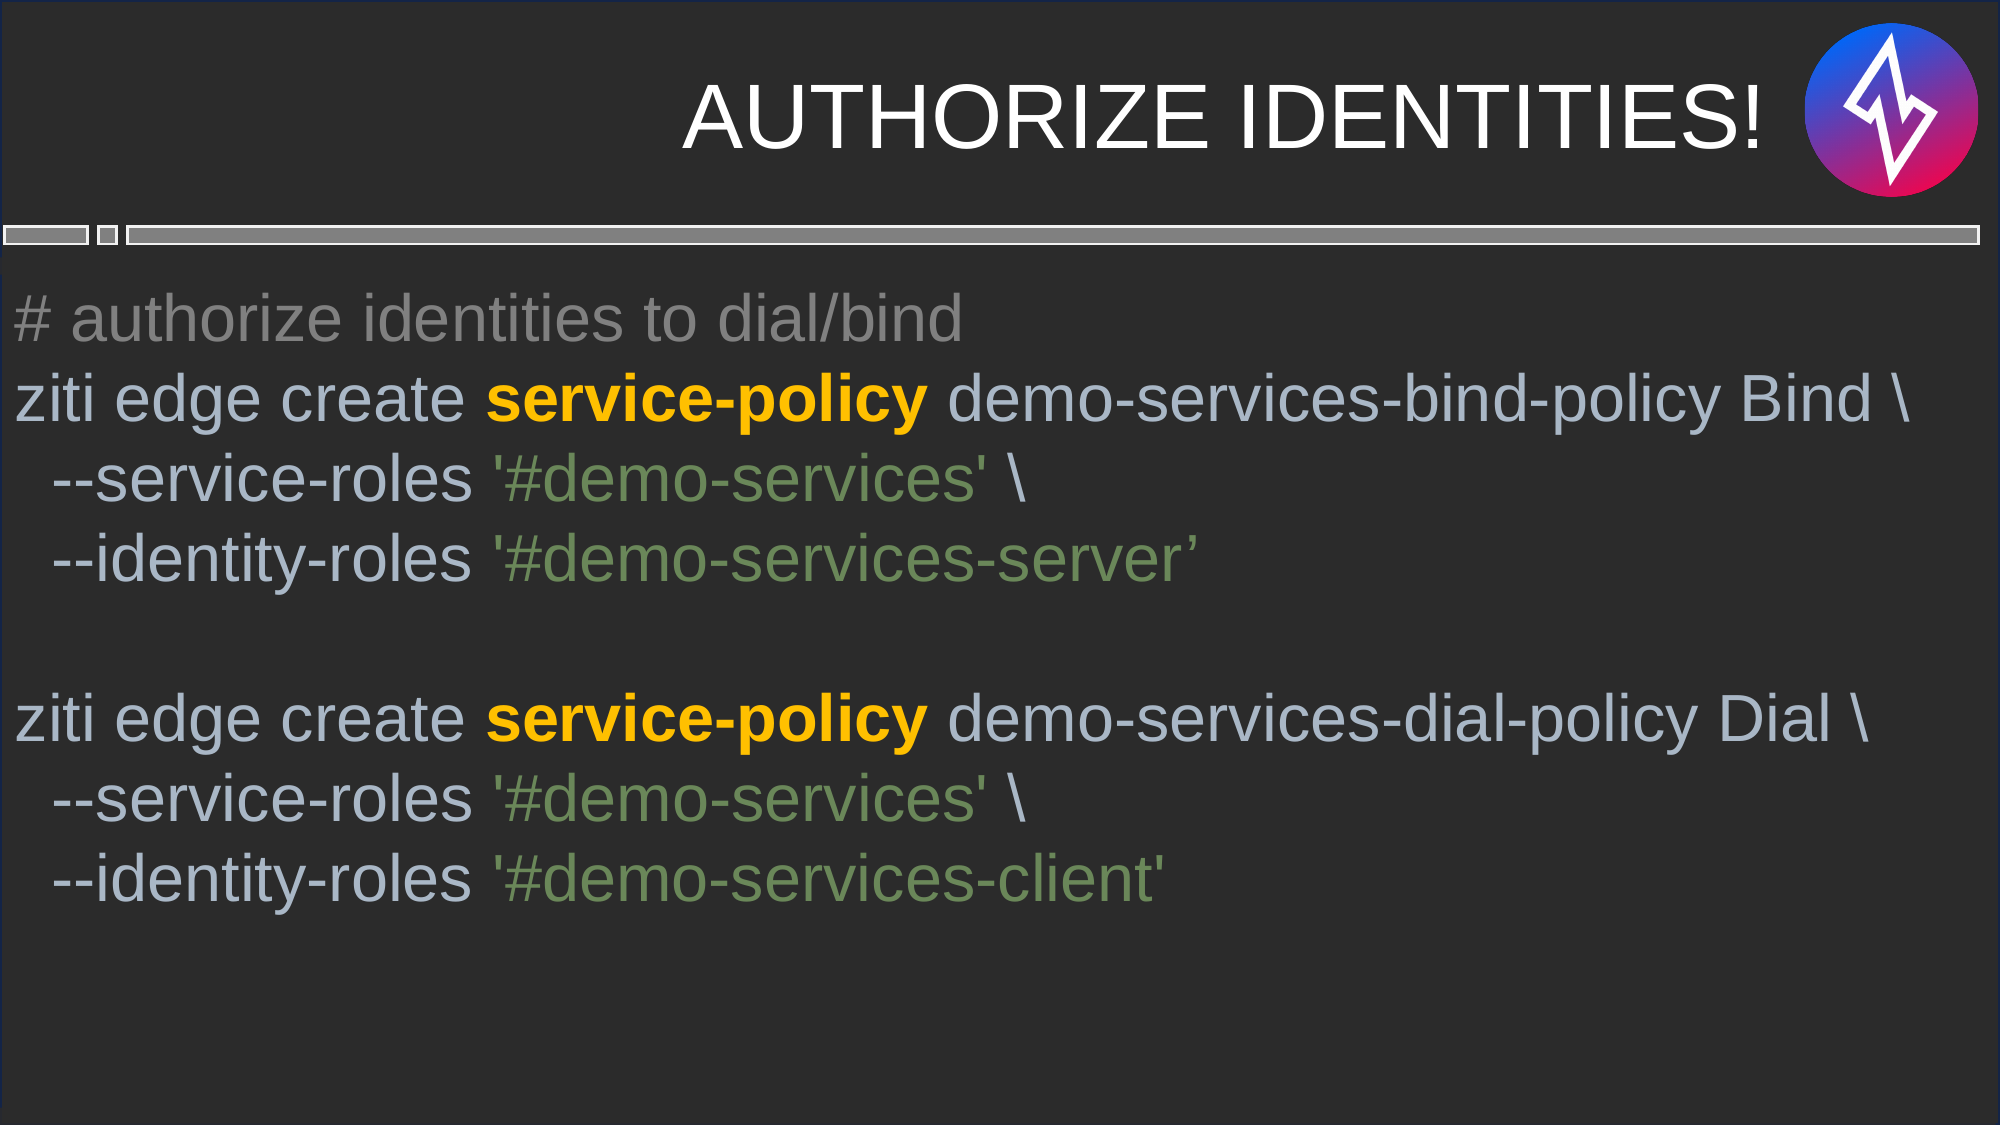

Authorize identities!

# authorize identities to dial/bind ziti edge create service-policy demo-services-bind-policy Bind \ --service-roles '#demo-services' \ --identity-roles '#demo-services-server’
ziti edge create service-policy demo-services-dial-policy Dial \
  --service-roles '#demo-services' \
  --identity-roles '#demo-services-client'